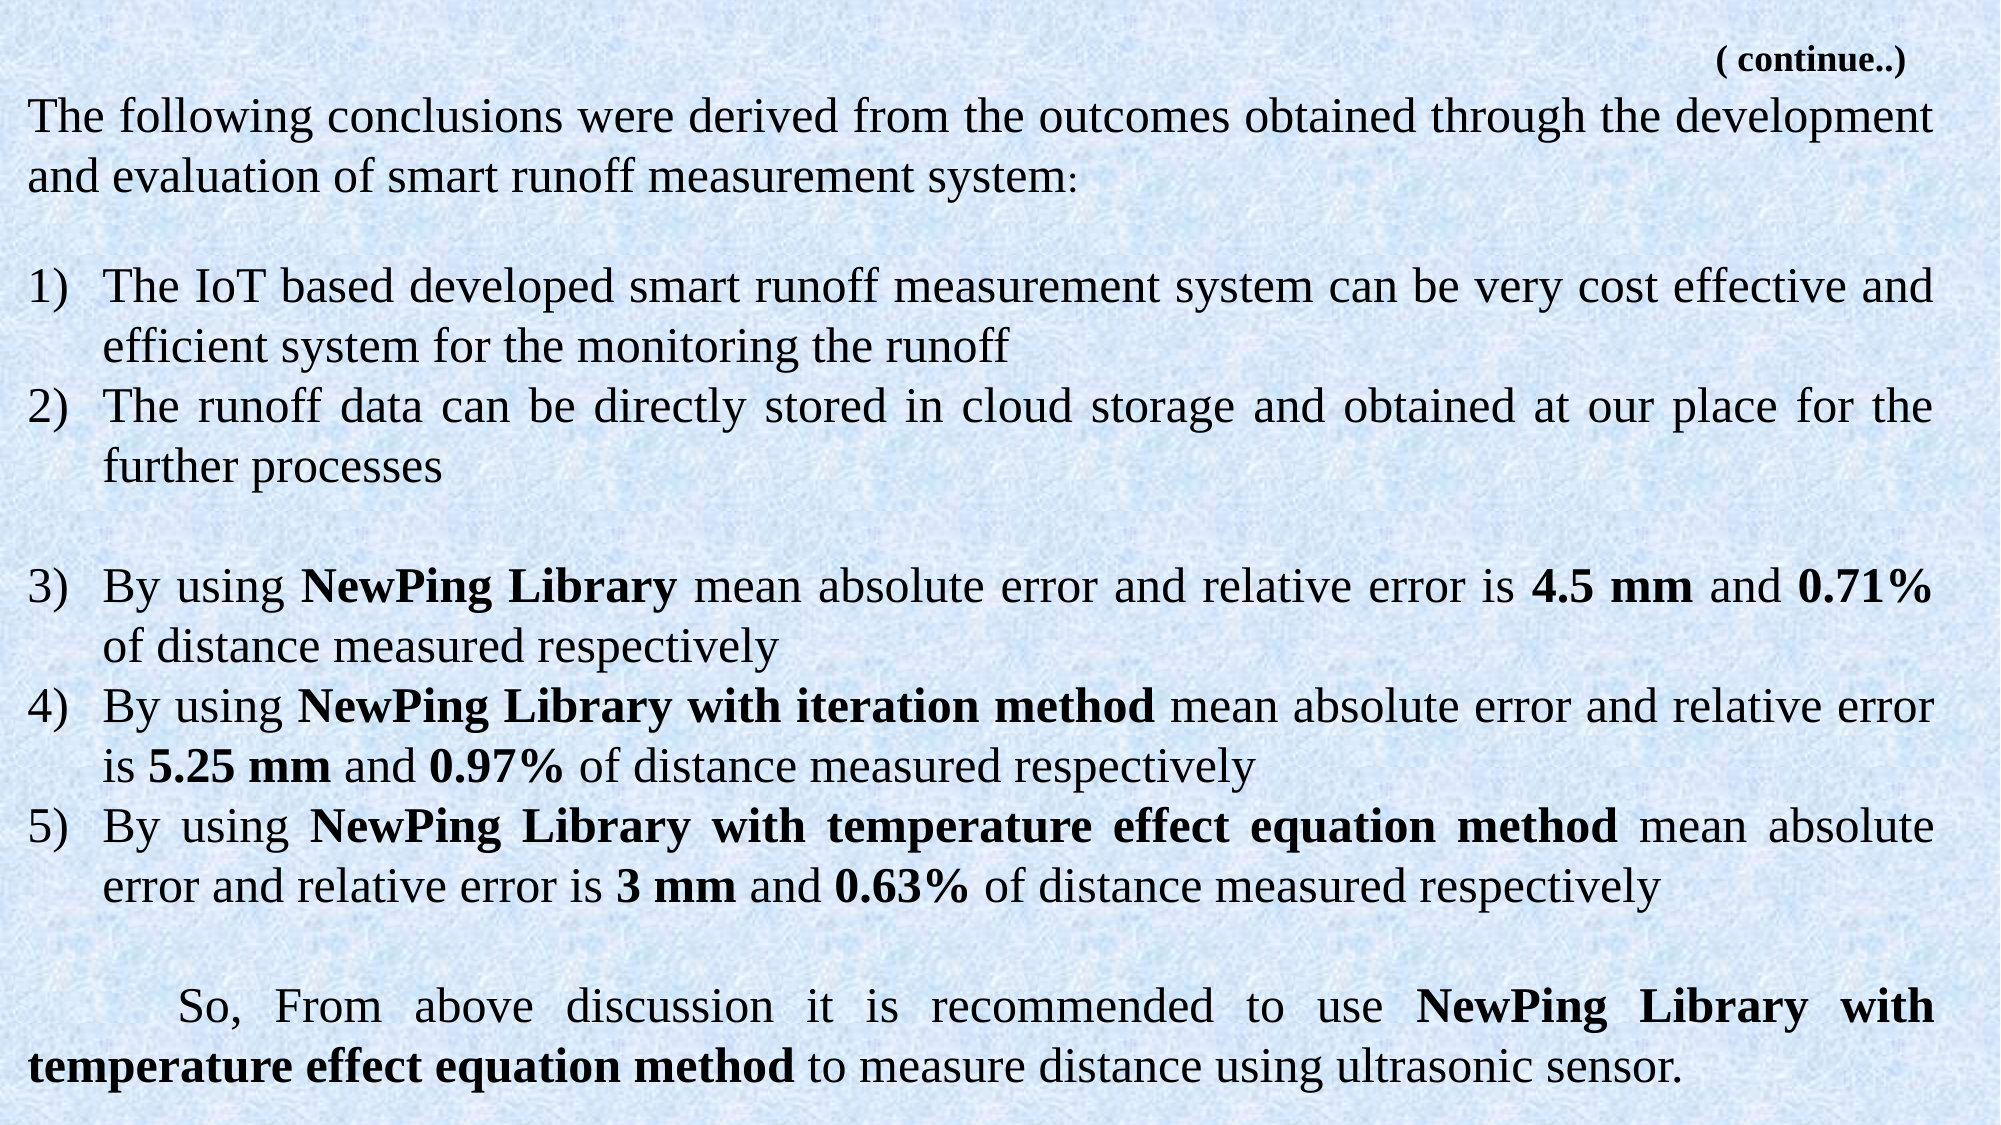

( continue..)
The following conclusions were derived from the outcomes obtained through the development and evaluation of smart runoff measurement system:

The IoT based developed smart runoff measurement system can be very cost effective and efficient system for the monitoring the runoff
The runoff data can be directly stored in cloud storage and obtained at our place for the further processes

By using NewPing Library mean absolute error and relative error is 4.5 mm and 0.71% of distance measured respectively
By using NewPing Library with iteration method mean absolute error and relative error is 5.25 mm and 0.97% of distance measured respectively
By using NewPing Library with temperature effect equation method mean absolute error and relative error is 3 mm and 0.63% of distance measured respectively

	So, From above discussion it is recommended to use NewPing Library with temperature effect equation method to measure distance using ultrasonic sensor.